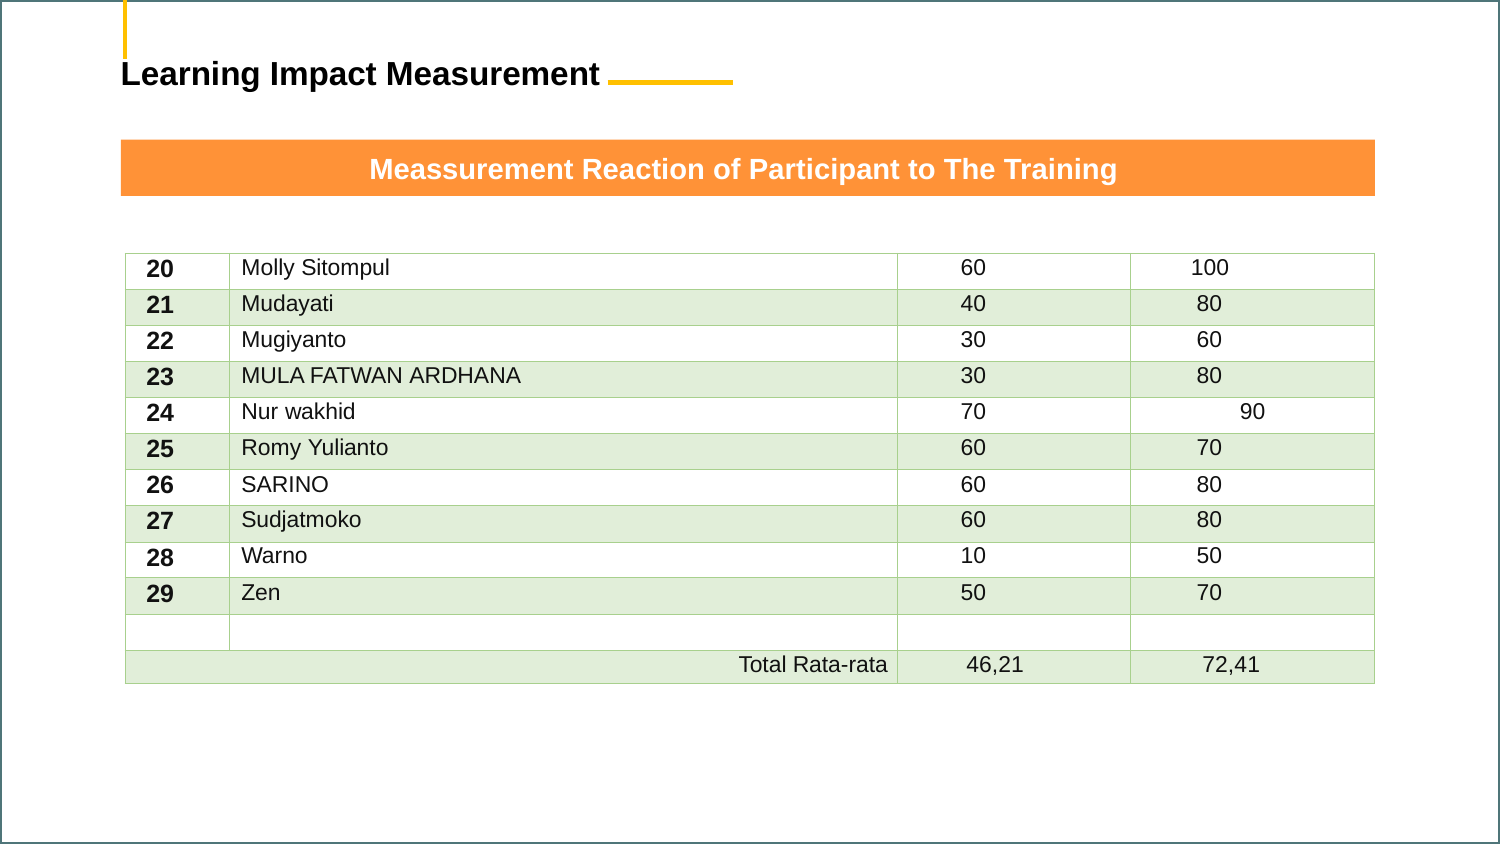

Learning Impact Measurement
Meassurement Reaction of Participant to The Training
| 20 | Molly Sitompul | 60 | 100 |
| --- | --- | --- | --- |
| 21 | Mudayati | 40 | 80 |
| 22 | Mugiyanto | 30 | 60 |
| 23 | MULA FATWAN ARDHANA | 30 | 80 |
| 24 | Nur wakhid | 70 | 90 |
| 25 | Romy Yulianto | 60 | 70 |
| 26 | SARINO | 60 | 80 |
| 27 | Sudjatmoko | 60 | 80 |
| 28 | Warno | 10 | 50 |
| 29 | Zen | 50 | 70 |
|  |  |  |  |
| Total Rata-rata |  | 46,21 | 72,41 |
23